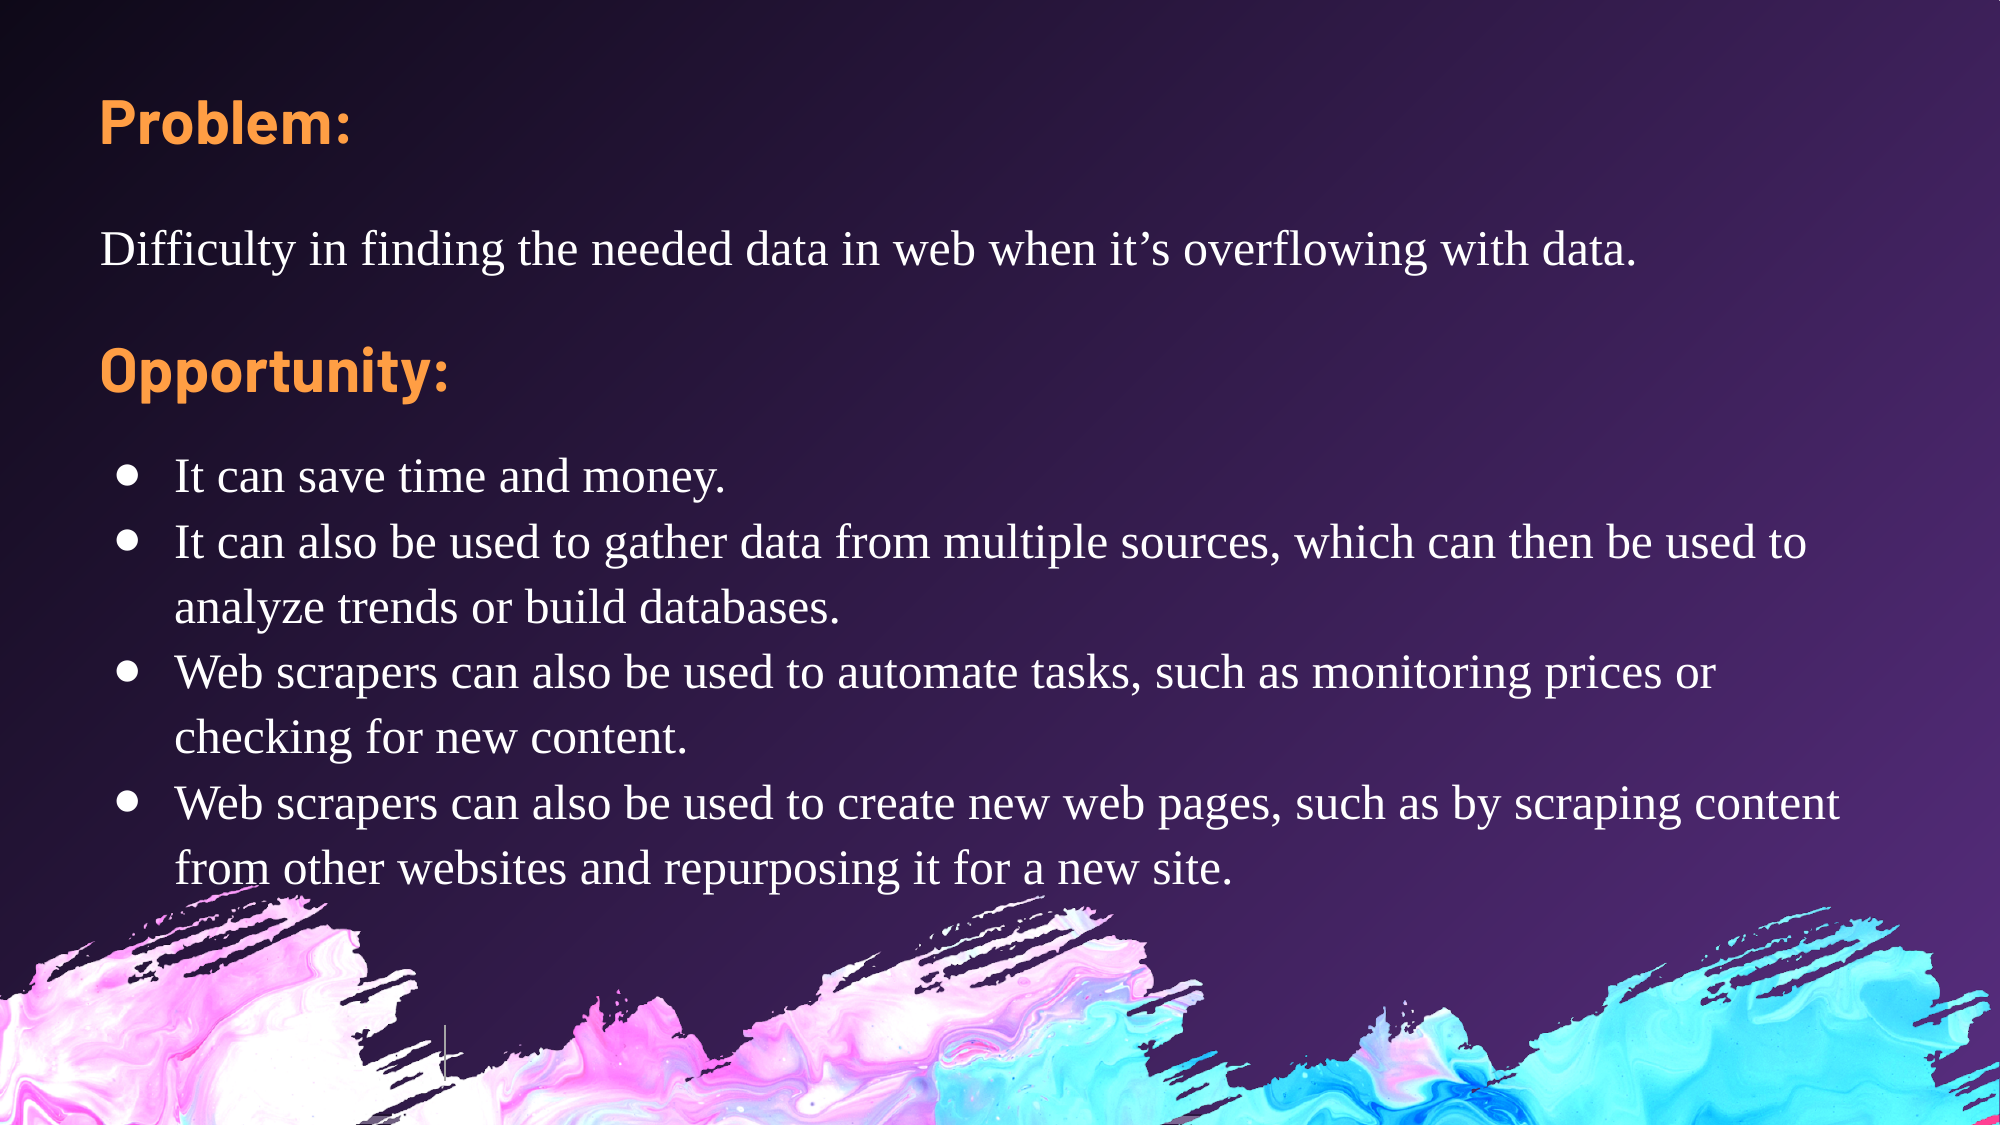

# Problem:
Difficulty in finding the needed data in web when it’s overflowing with data.
Opportunity:
It can save time and money.
It can also be used to gather data from multiple sources, which can then be used to analyze trends or build databases.
Web scrapers can also be used to automate tasks, such as monitoring prices or checking for new content.
Web scrapers can also be used to create new web pages, such as by scraping content from other websites and repurposing it for a new site.